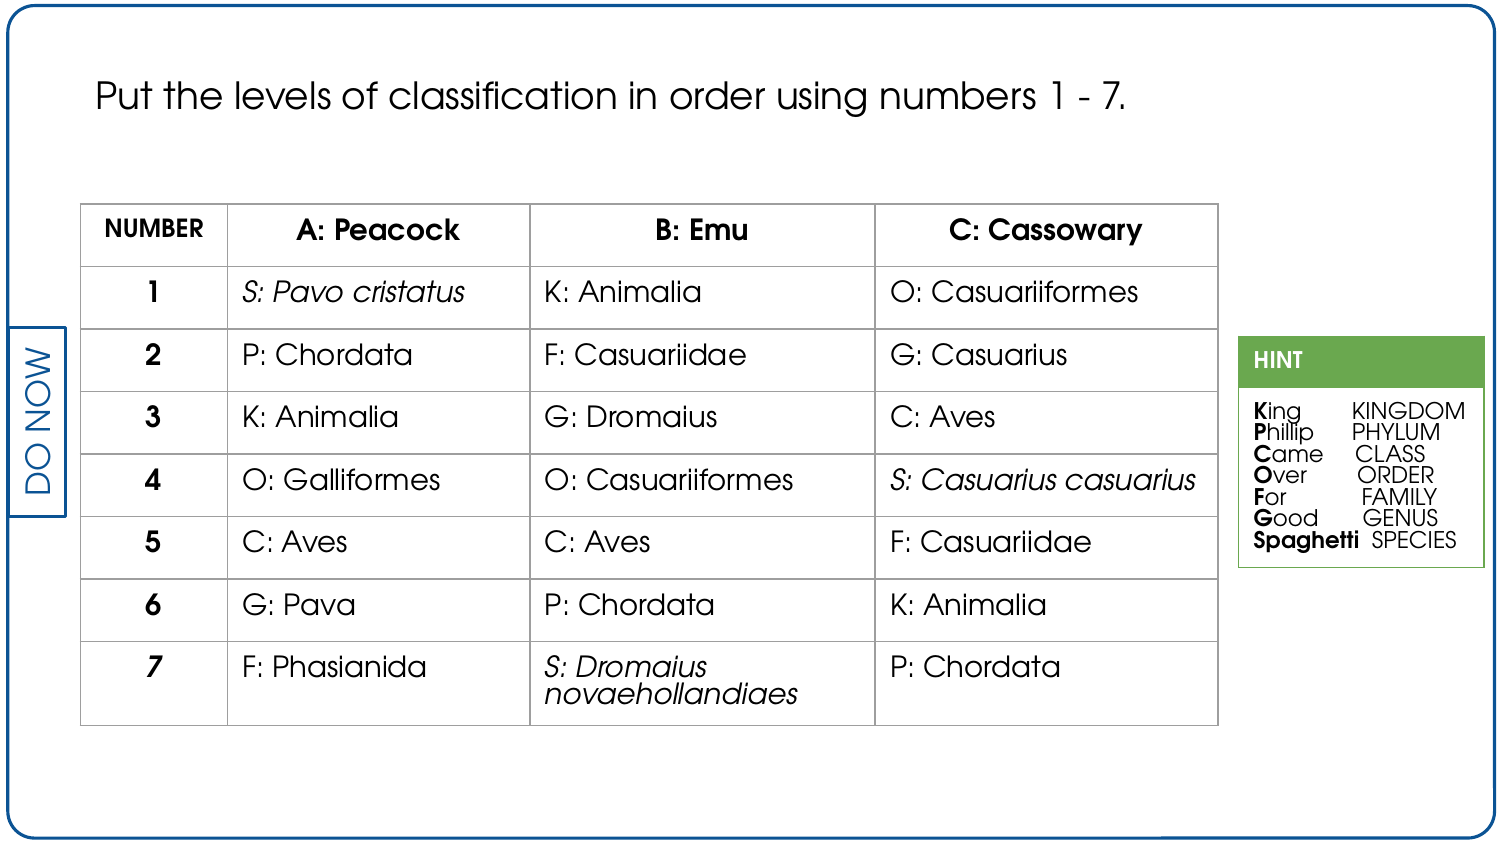

Put the levels of classification in order using numbers 1 - 7.

| NUMBER | A: Peacock | B: Emu | C: Cassowary |
| --- | --- | --- | --- |
| 1 | S: Pavo cristatus | K: Animalia | O: Casuariiformes |
| 2 | P: Chordata | F: Casuariidae | G: Casuarius |
| 3 | K: Animalia | G: Dromaius | C: Aves |
| 4 | O: Galliformes | O: Casuariiformes | S: Casuarius casuarius |
| 5 | C: Aves | C: Aves | F: Casuariidae |
| 6 | G: Pava | P: Chordata | K: Animalia |
| 7 | F: Phasianida | S: Dromaius novaehollandiaes | P: Chordata |
| HINT |
| --- |
| King KINGDOM Phillip PHYLUM Came CLASS Over ORDER For FAMILY Good GENUS Spaghetti SPECIES |